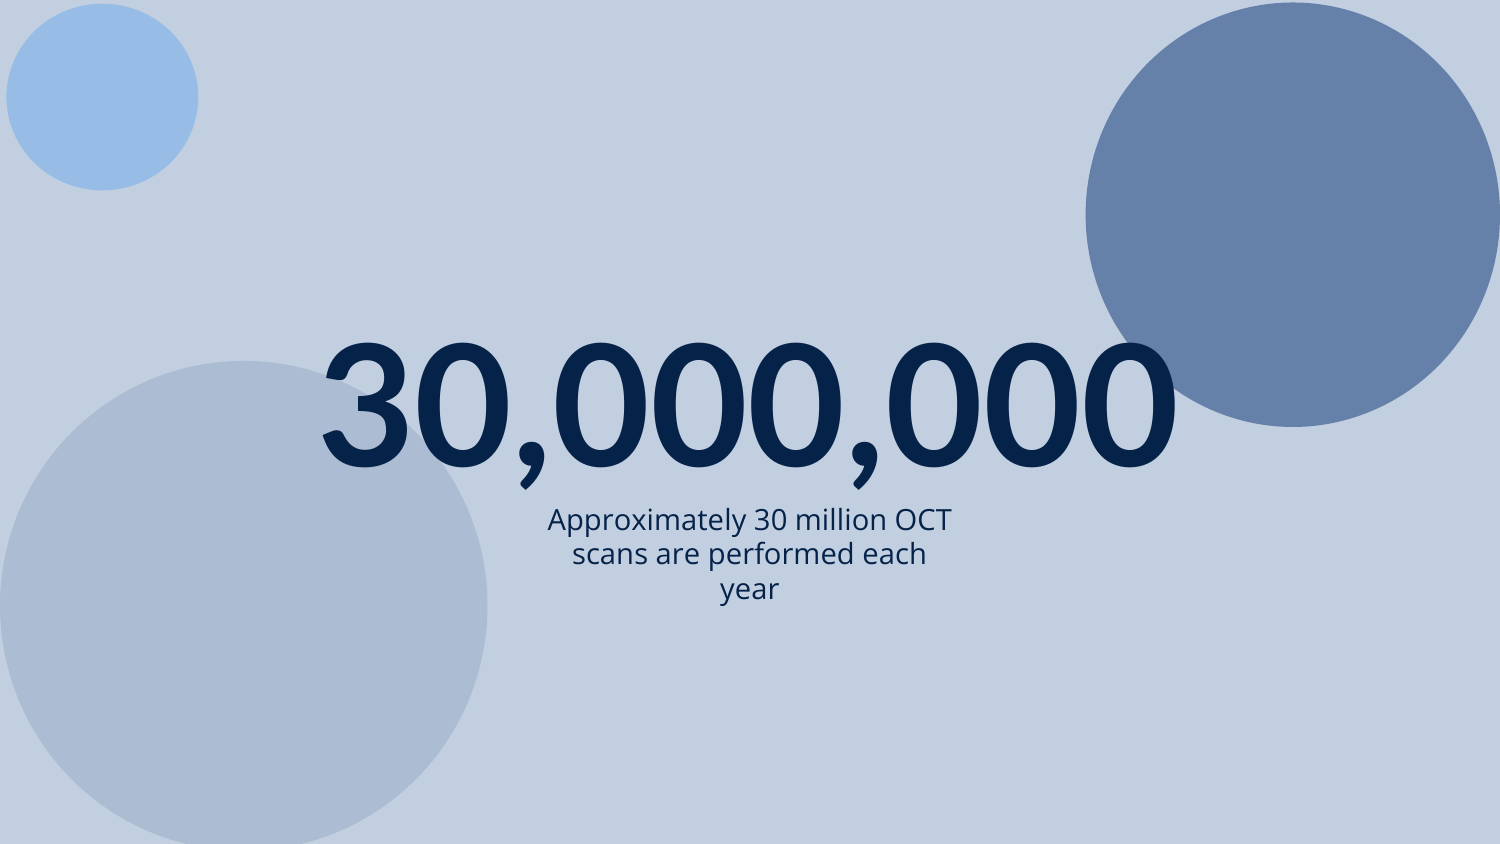

# Introduction

30,000,000

Approximately 30 million OCT scans are performed each year